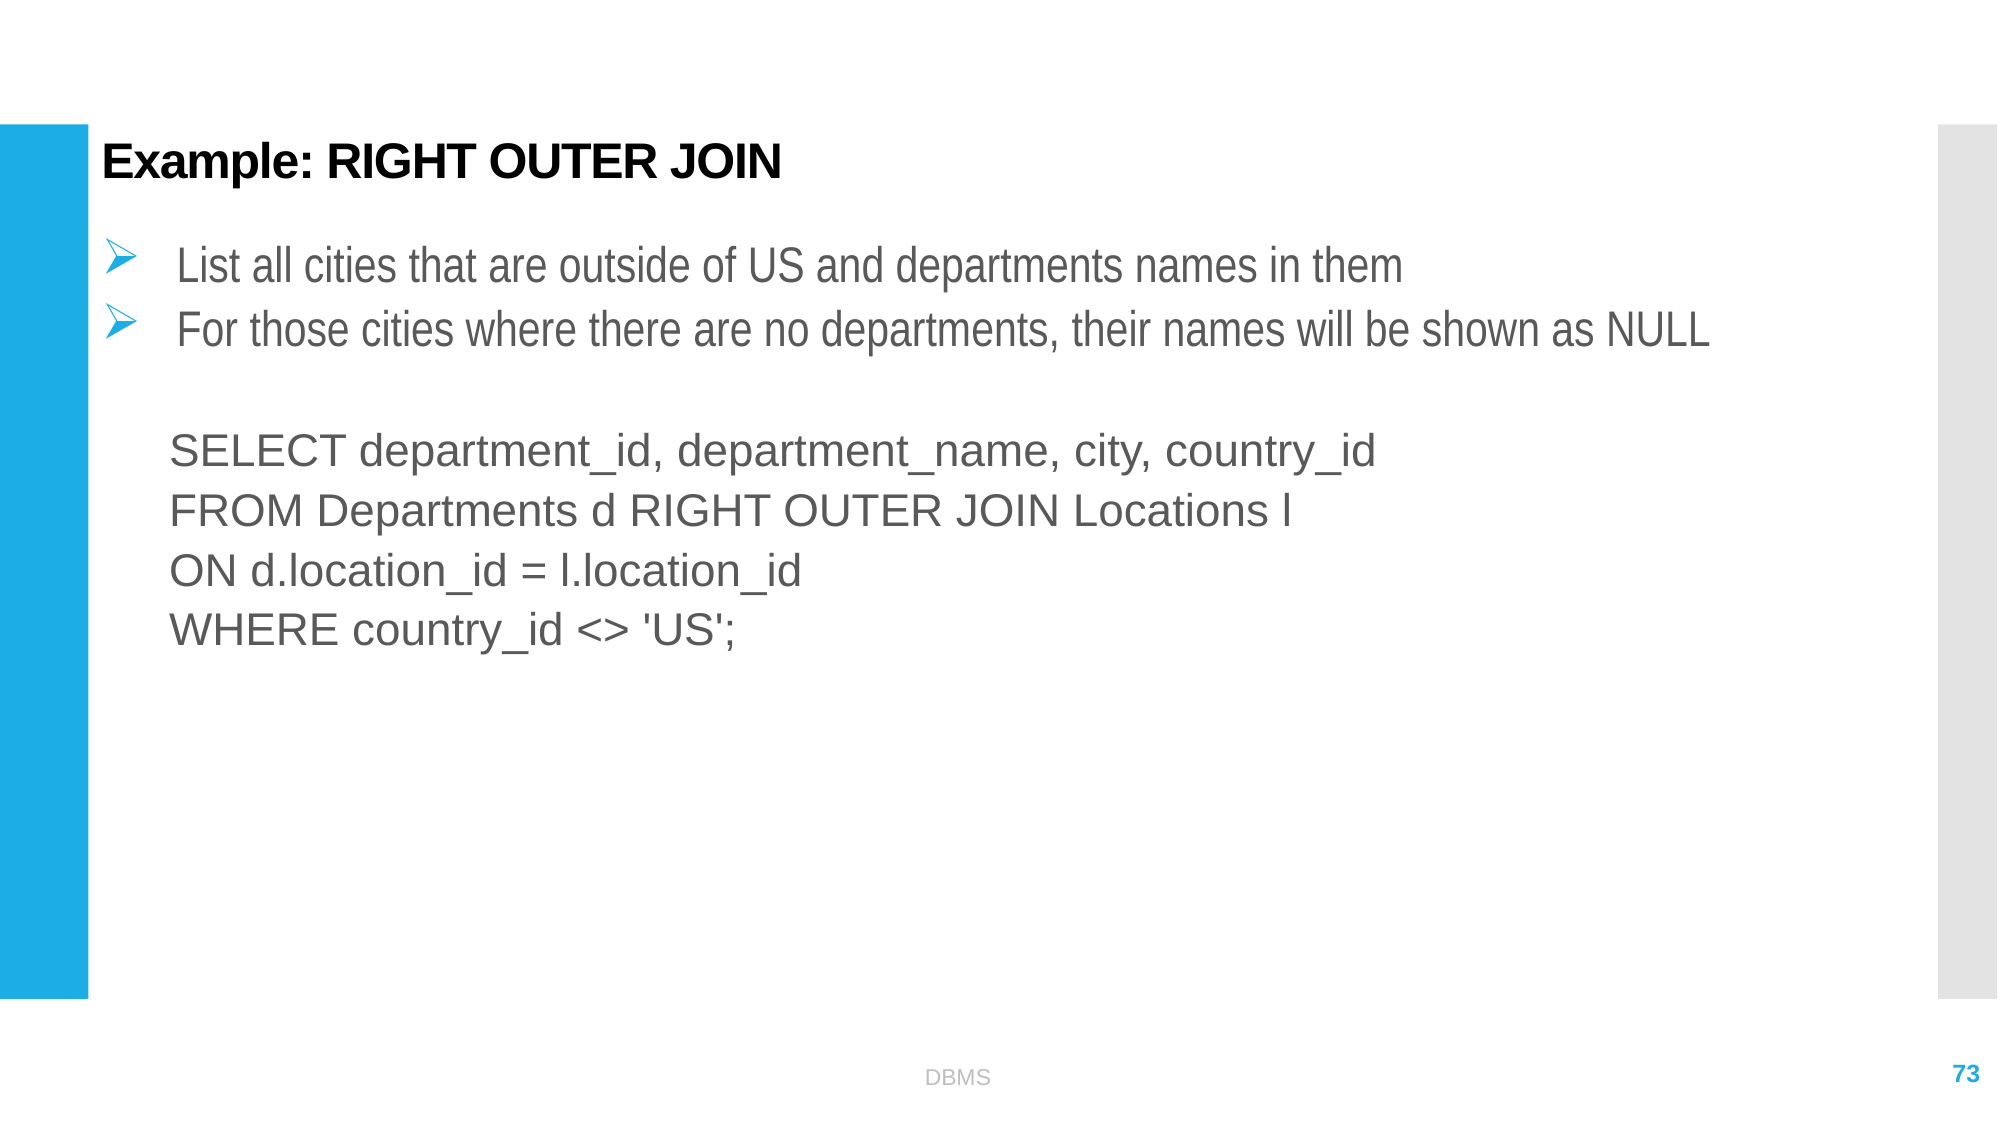

# Example: RIGHT OUTER JOIN
List all cities that are outside of US and departments names in them
For those cities where there are no departments, their names will be shown as NULL

SELECT department_id, department_name, city, country_id
FROM Departments d RIGHT OUTER JOIN Locations l
ON d.location_id = l.location_id
WHERE country_id <> 'US';

73
DBMS